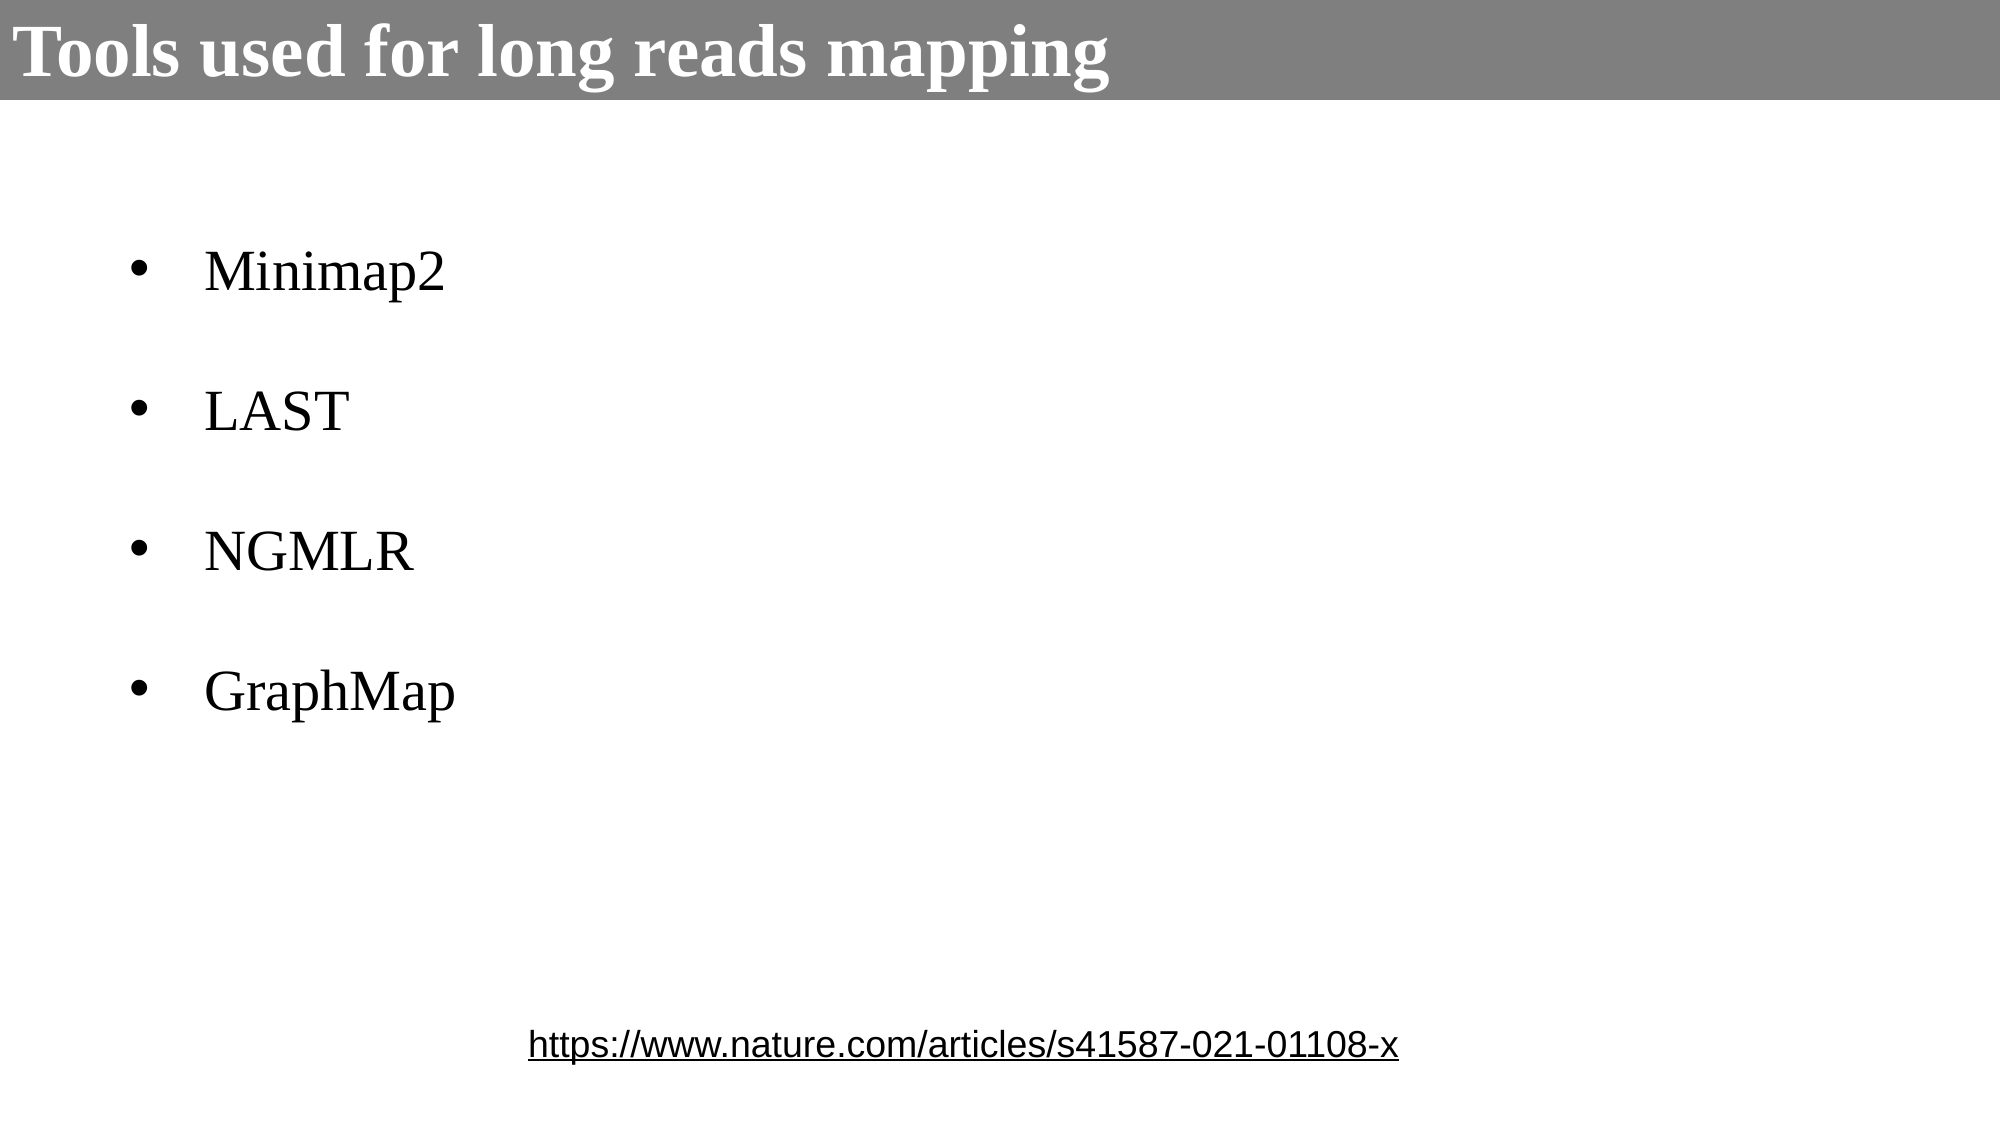

# Tools used for long reads mapping
Minimap2

LAST

NGMLR

GraphMap
https://www.nature.com/articles/s41587-021-01108-x